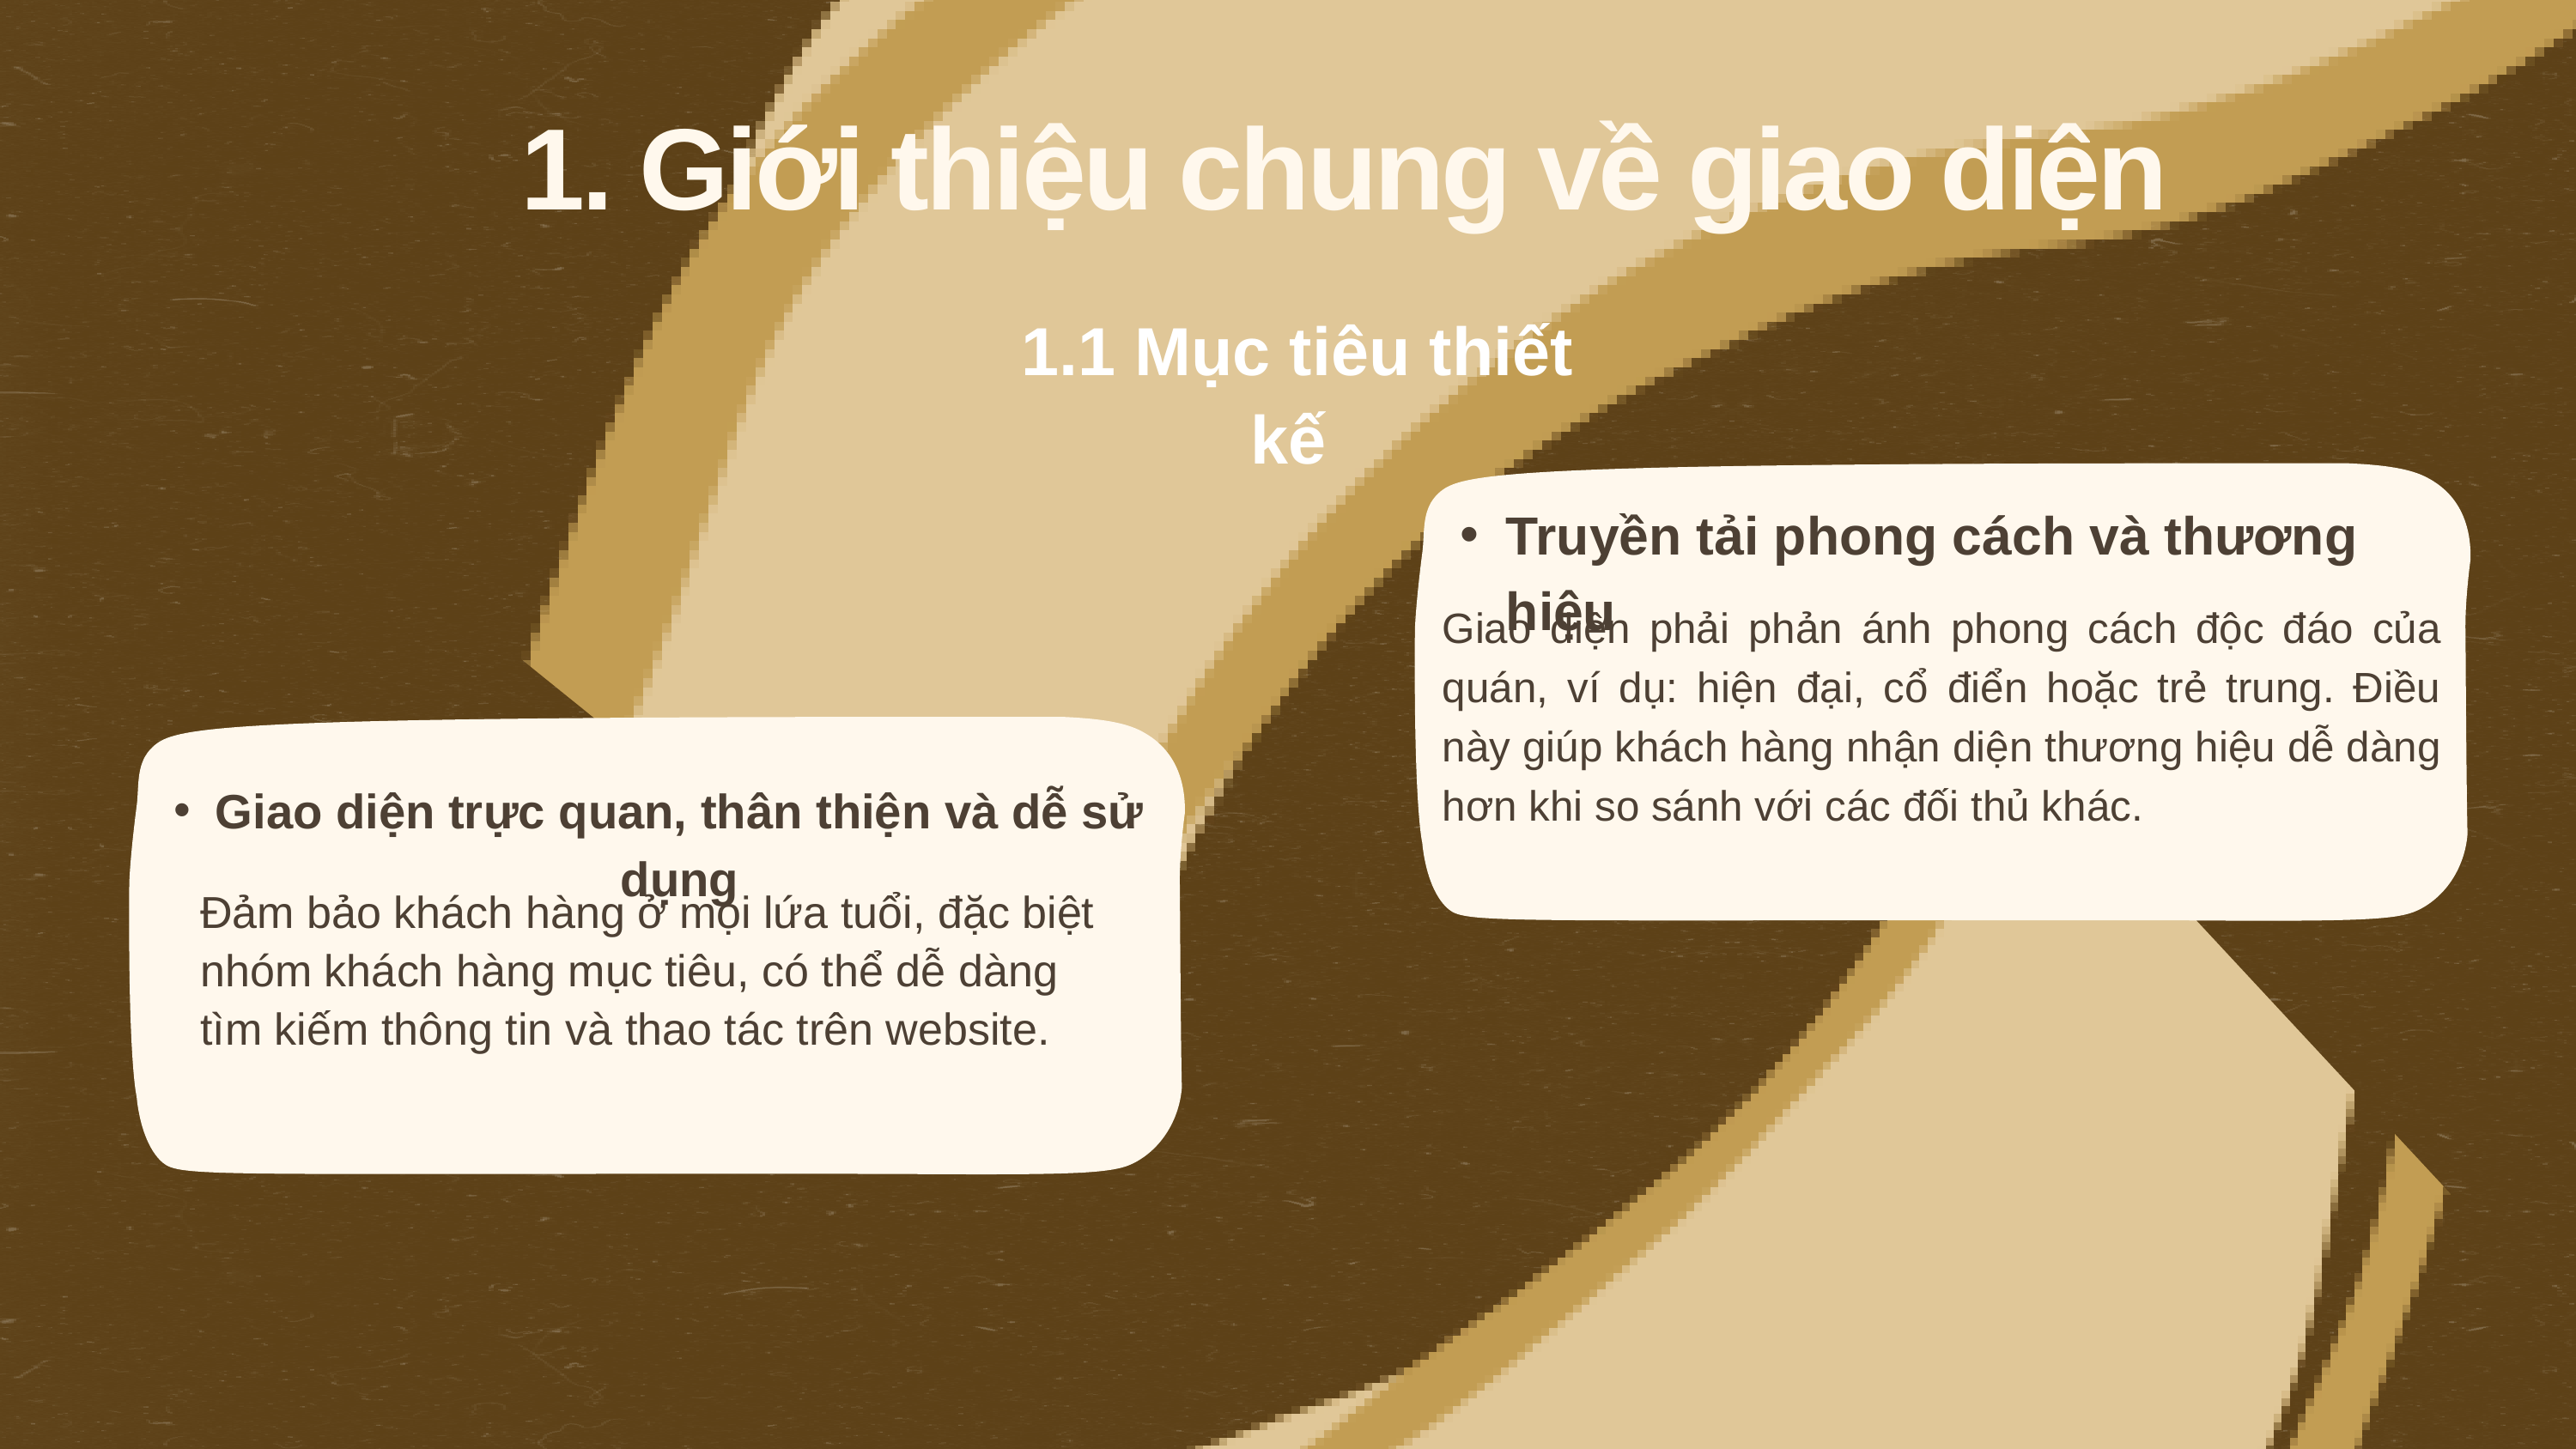

1. Giới thiệu chung về giao diện

 1.1 Mục tiêu thiết kế

Truyền tải phong cách và thương hiệu

Giao diện phải phản ánh phong cách độc đáo của quán, ví dụ: hiện đại, cổ điển hoặc trẻ trung. Điều này giúp khách hàng nhận diện thương hiệu dễ dàng hơn khi so sánh với các đối thủ khác.

Giao diện trực quan, thân thiện và dễ sử dụng

Đảm bảo khách hàng ở mọi lứa tuổi, đặc biệt nhóm khách hàng mục tiêu, có thể dễ dàng tìm kiếm thông tin và thao tác trên website.